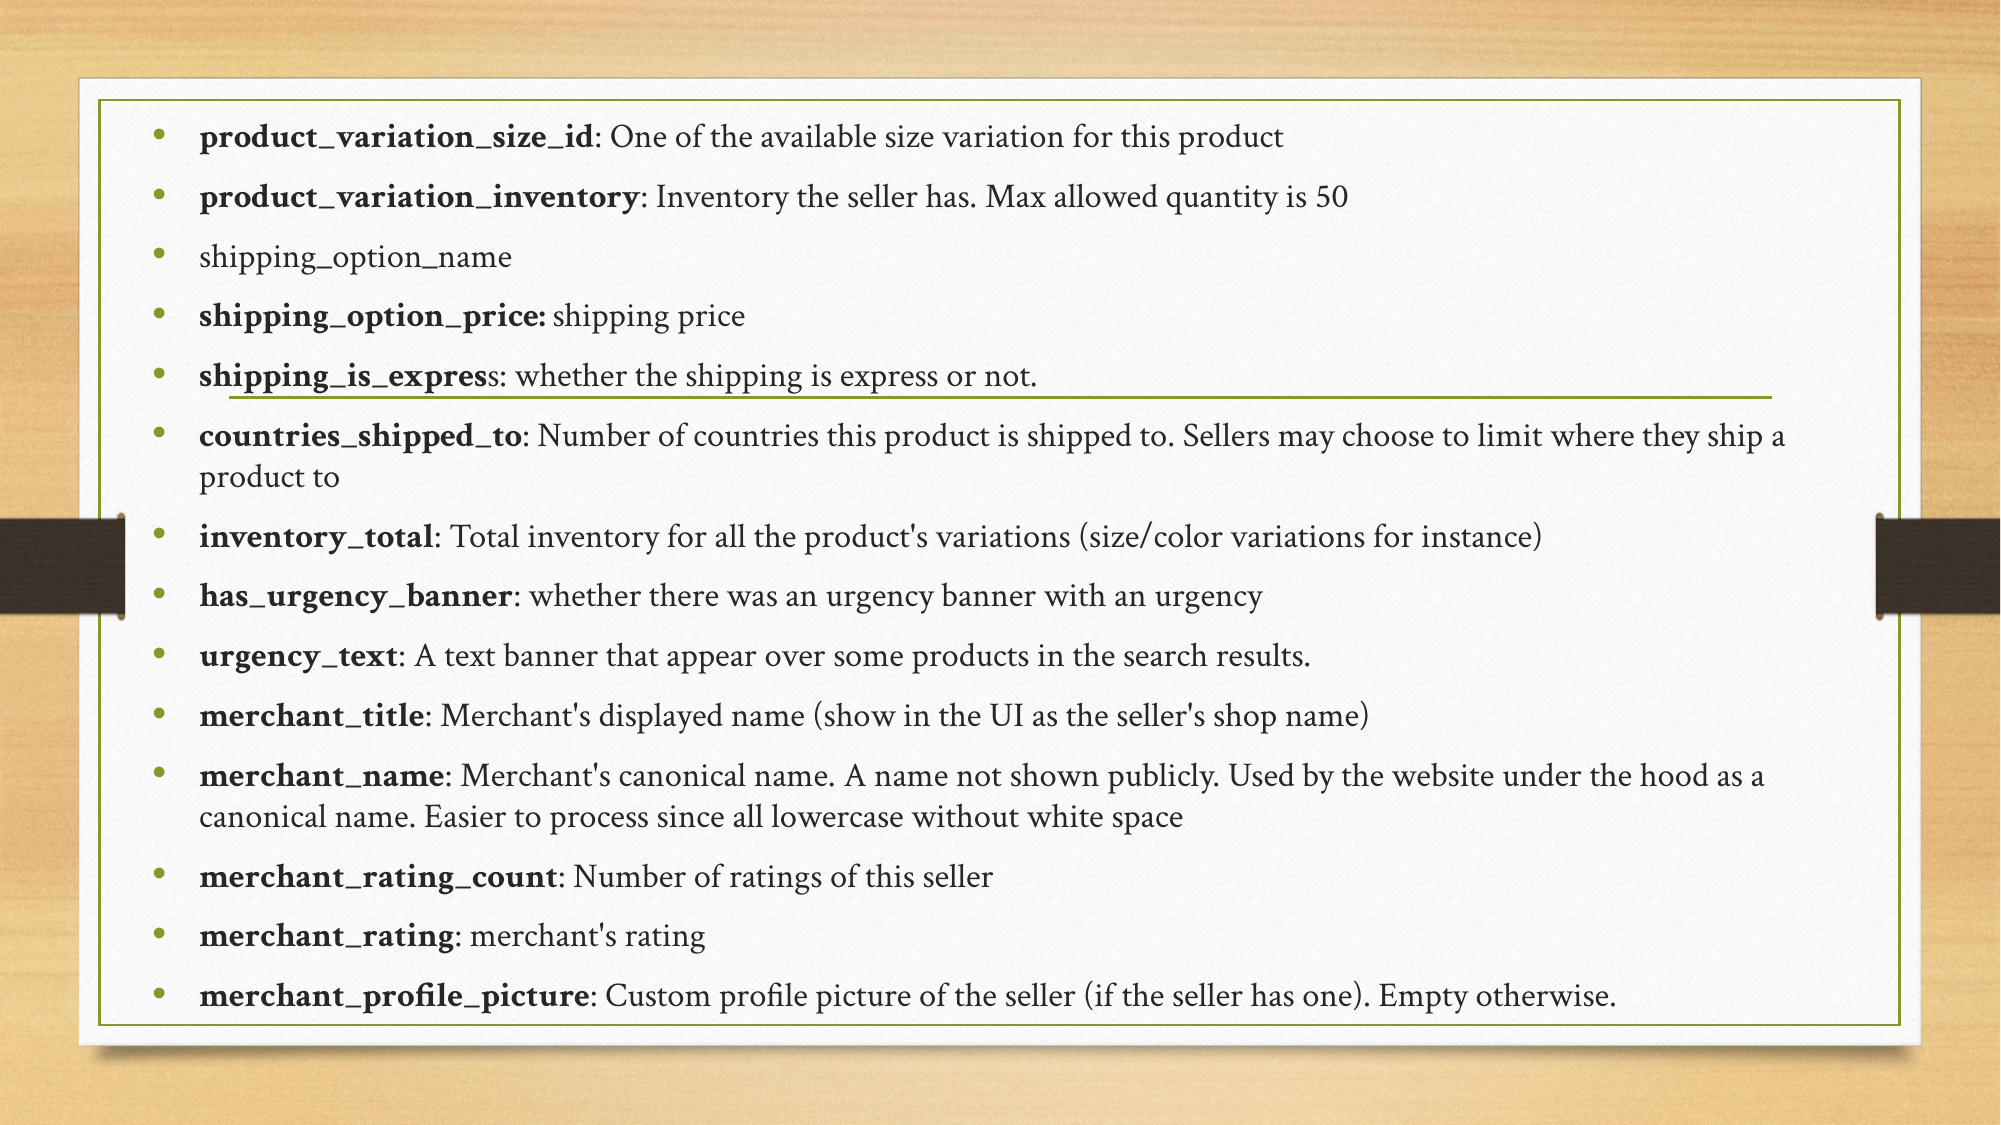

product_variation_size_id: One of the available size variation for this product
product_variation_inventory: Inventory the seller has. Max allowed quantity is 50
shipping_option_name
shipping_option_price: shipping price
shipping_is_express: whether the shipping is express or not.
countries_shipped_to: Number of countries this product is shipped to. Sellers may choose to limit where they ship a product to
inventory_total: Total inventory for all the product's variations (size/color variations for instance)
has_urgency_banner: whether there was an urgency banner with an urgency
urgency_text: A text banner that appear over some products in the search results.
merchant_title: Merchant's displayed name (show in the UI as the seller's shop name)
merchant_name: Merchant's canonical name. A name not shown publicly. Used by the website under the hood as a canonical name. Easier to process since all lowercase without white space
merchant_rating_count: Number of ratings of this seller
merchant_rating: merchant's rating
merchant_profile_picture: Custom profile picture of the seller (if the seller has one). Empty otherwise.